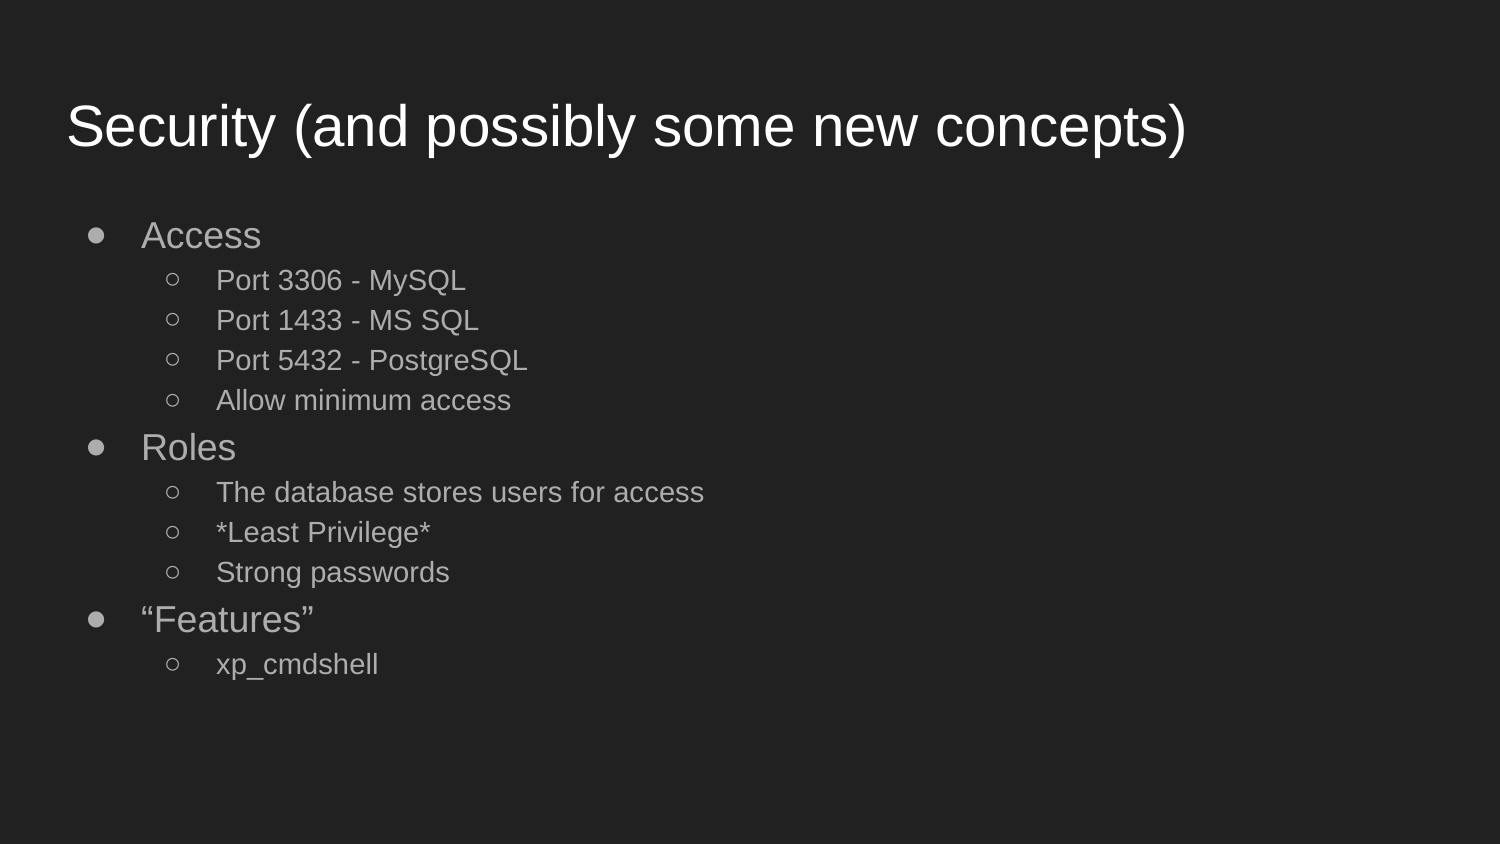

# Security (and possibly some new concepts)
Access
Port 3306 - MySQL
Port 1433 - MS SQL
Port 5432 - PostgreSQL
Allow minimum access
Roles
The database stores users for access
*Least Privilege*
Strong passwords
“Features”
xp_cmdshell